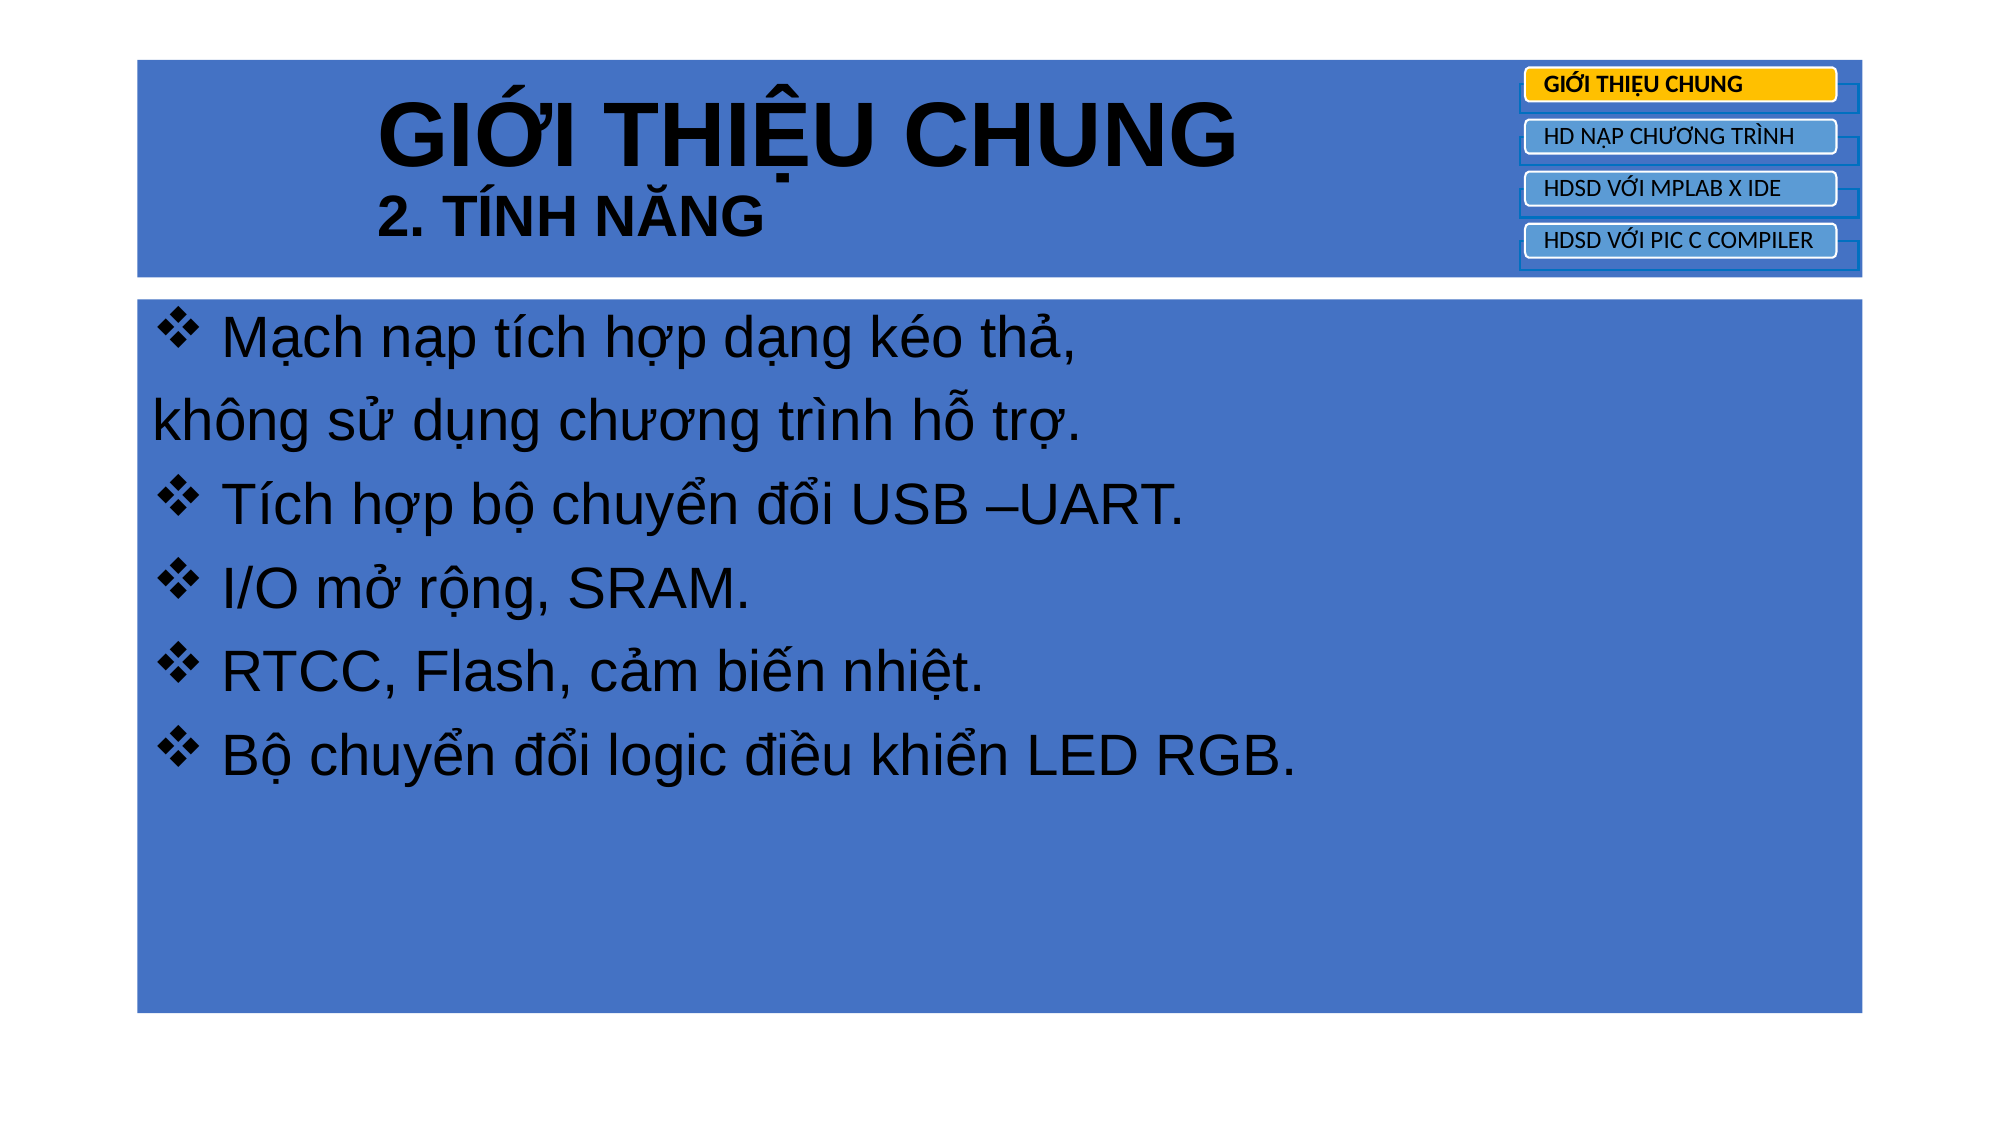

# GIỚI THIỆU CHUNG 2. TÍNH NĂNG
GIỚI THIỆU CHUNG

HD NẠP CHƯƠNG TRÌNH

HDSD VỚI MPLAB X IDE

HDSD VỚI PIC C COMPILER

 Mạch nạp tích hợp dạng kéo thả,
không sử dụng chương trình hỗ trợ.
 Tích hợp bộ chuyển đổi USB –UART.
 I/O mở rộng, SRAM.
 RTCC, Flash, cảm biến nhiệt.
 Bộ chuyển đổi logic điều khiển LED RGB.